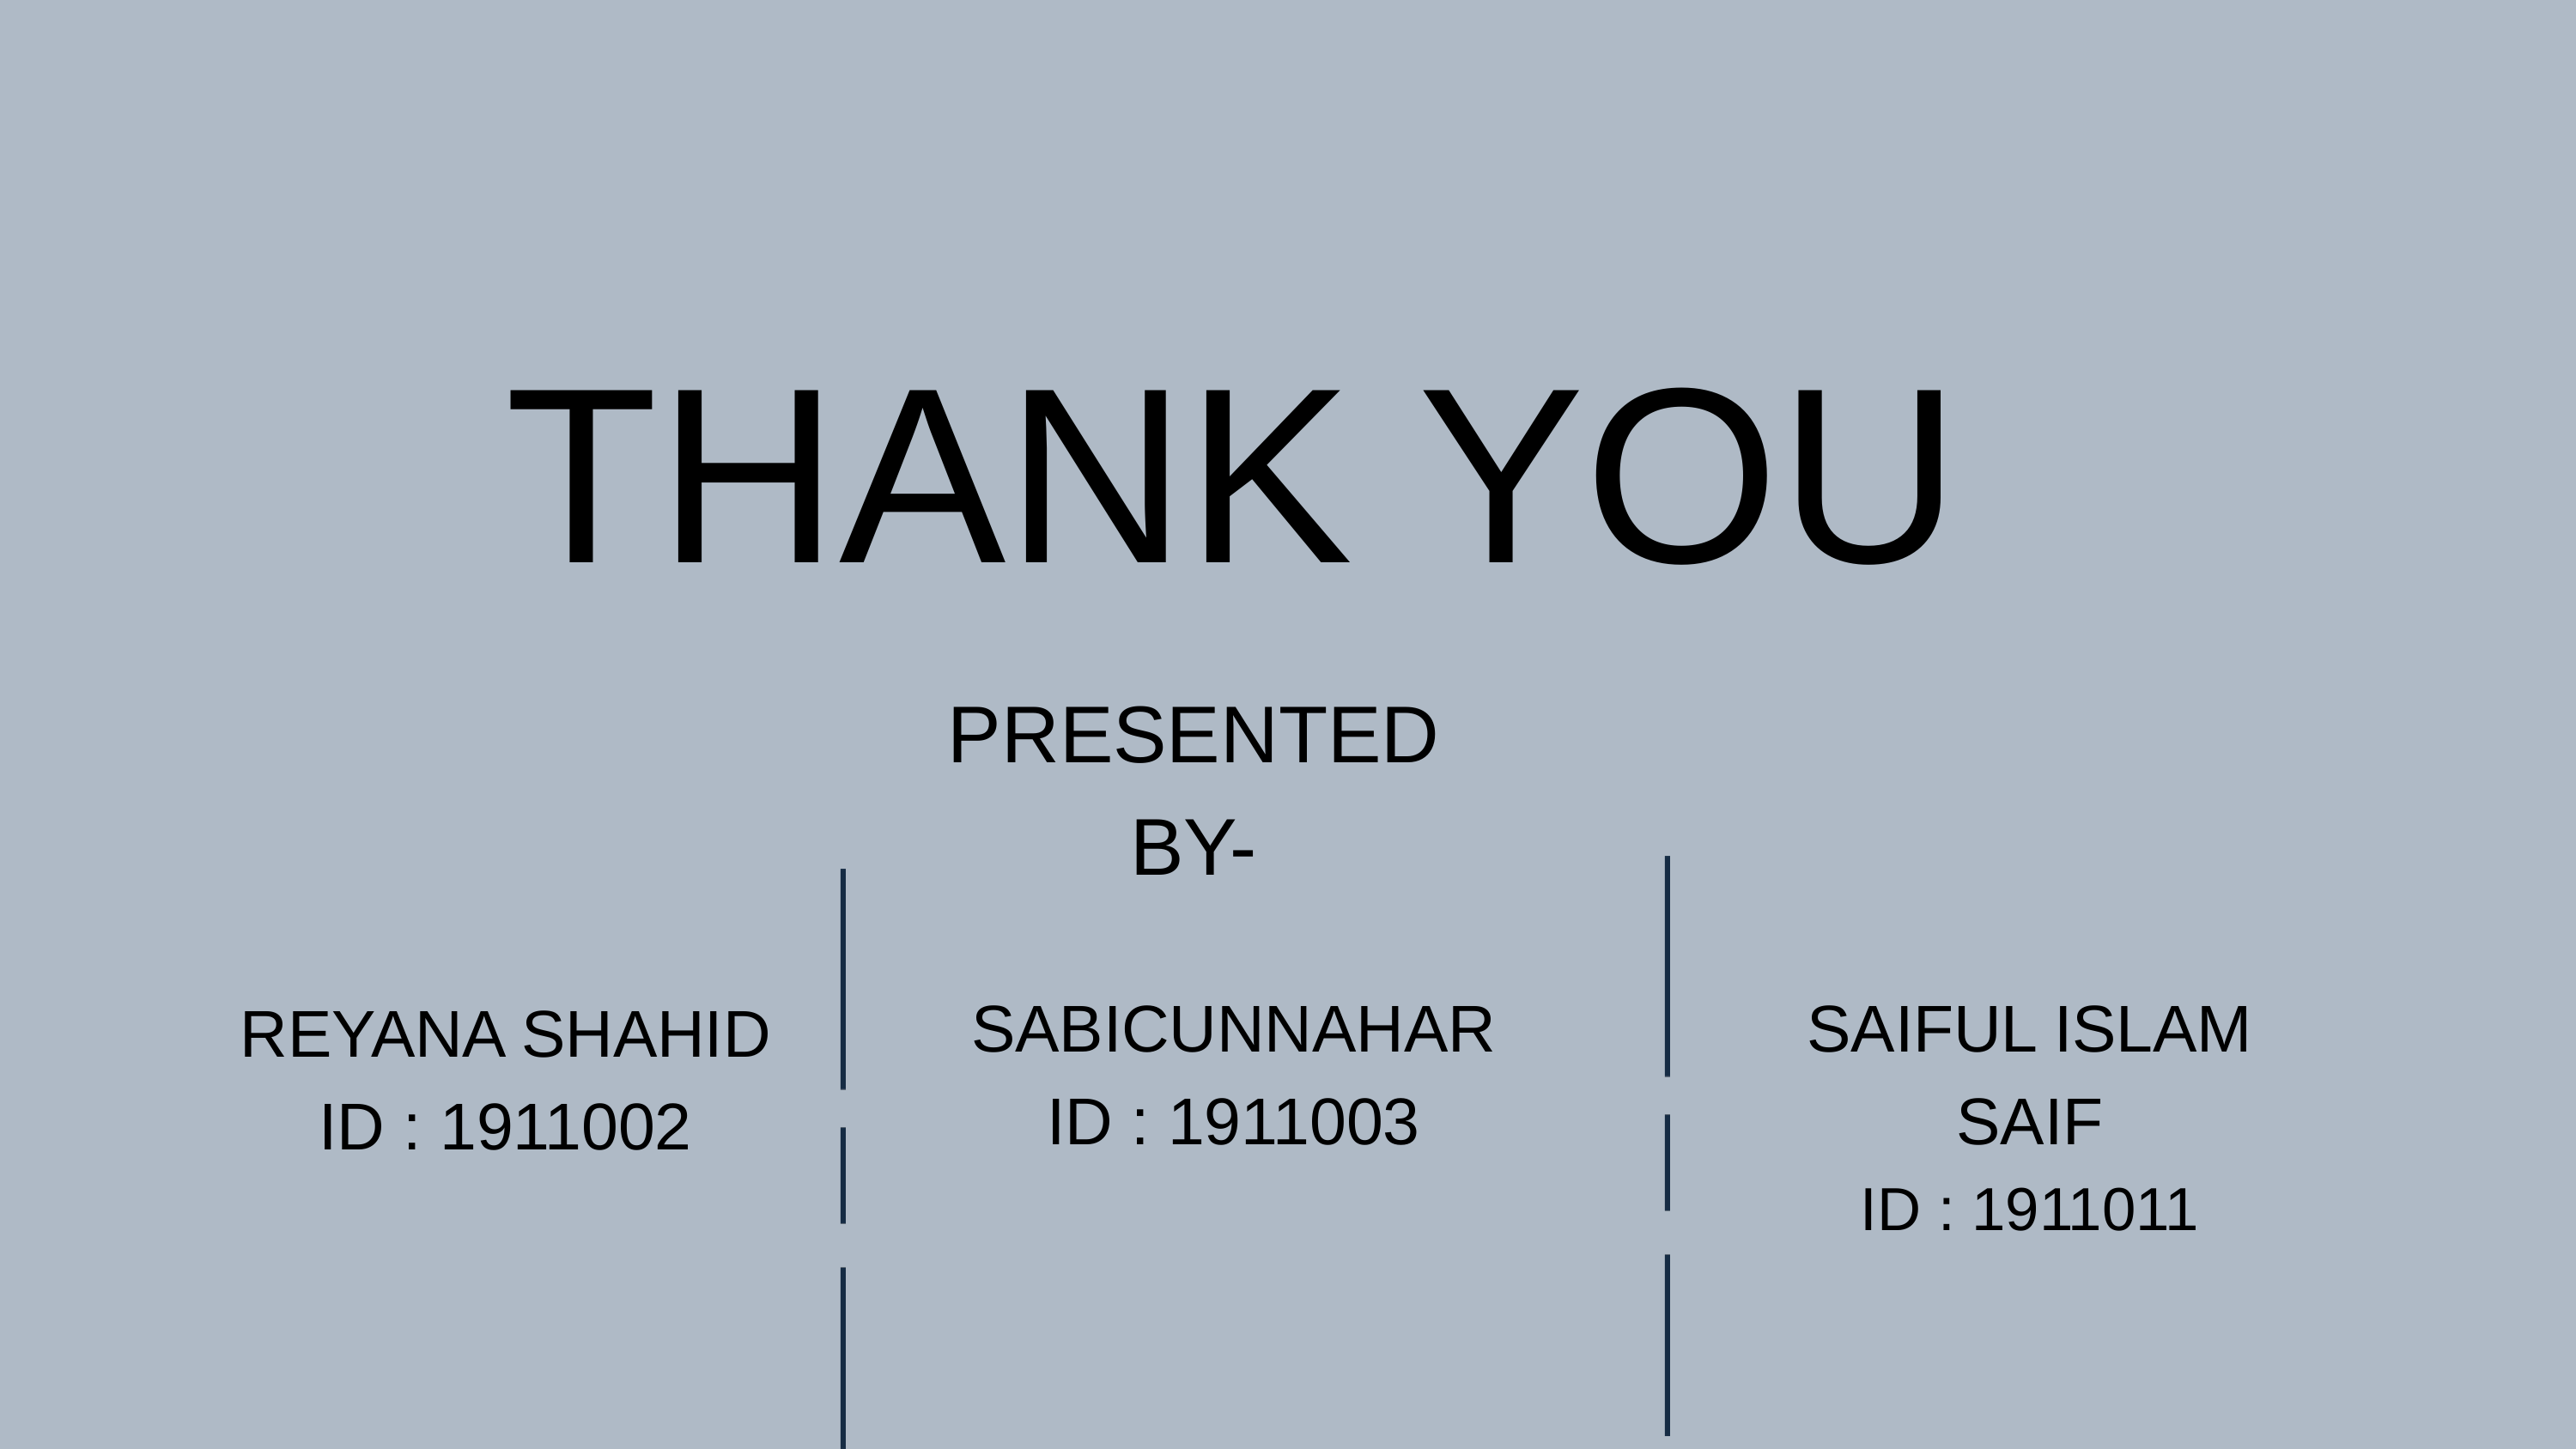

THANK YOU
PRESENTED BY-

SABICUNNAHAR
ID : 1911003
SAIFUL ISLAM SAIF
ID : 1911011
REYANA SHAHID
ID : 1911002